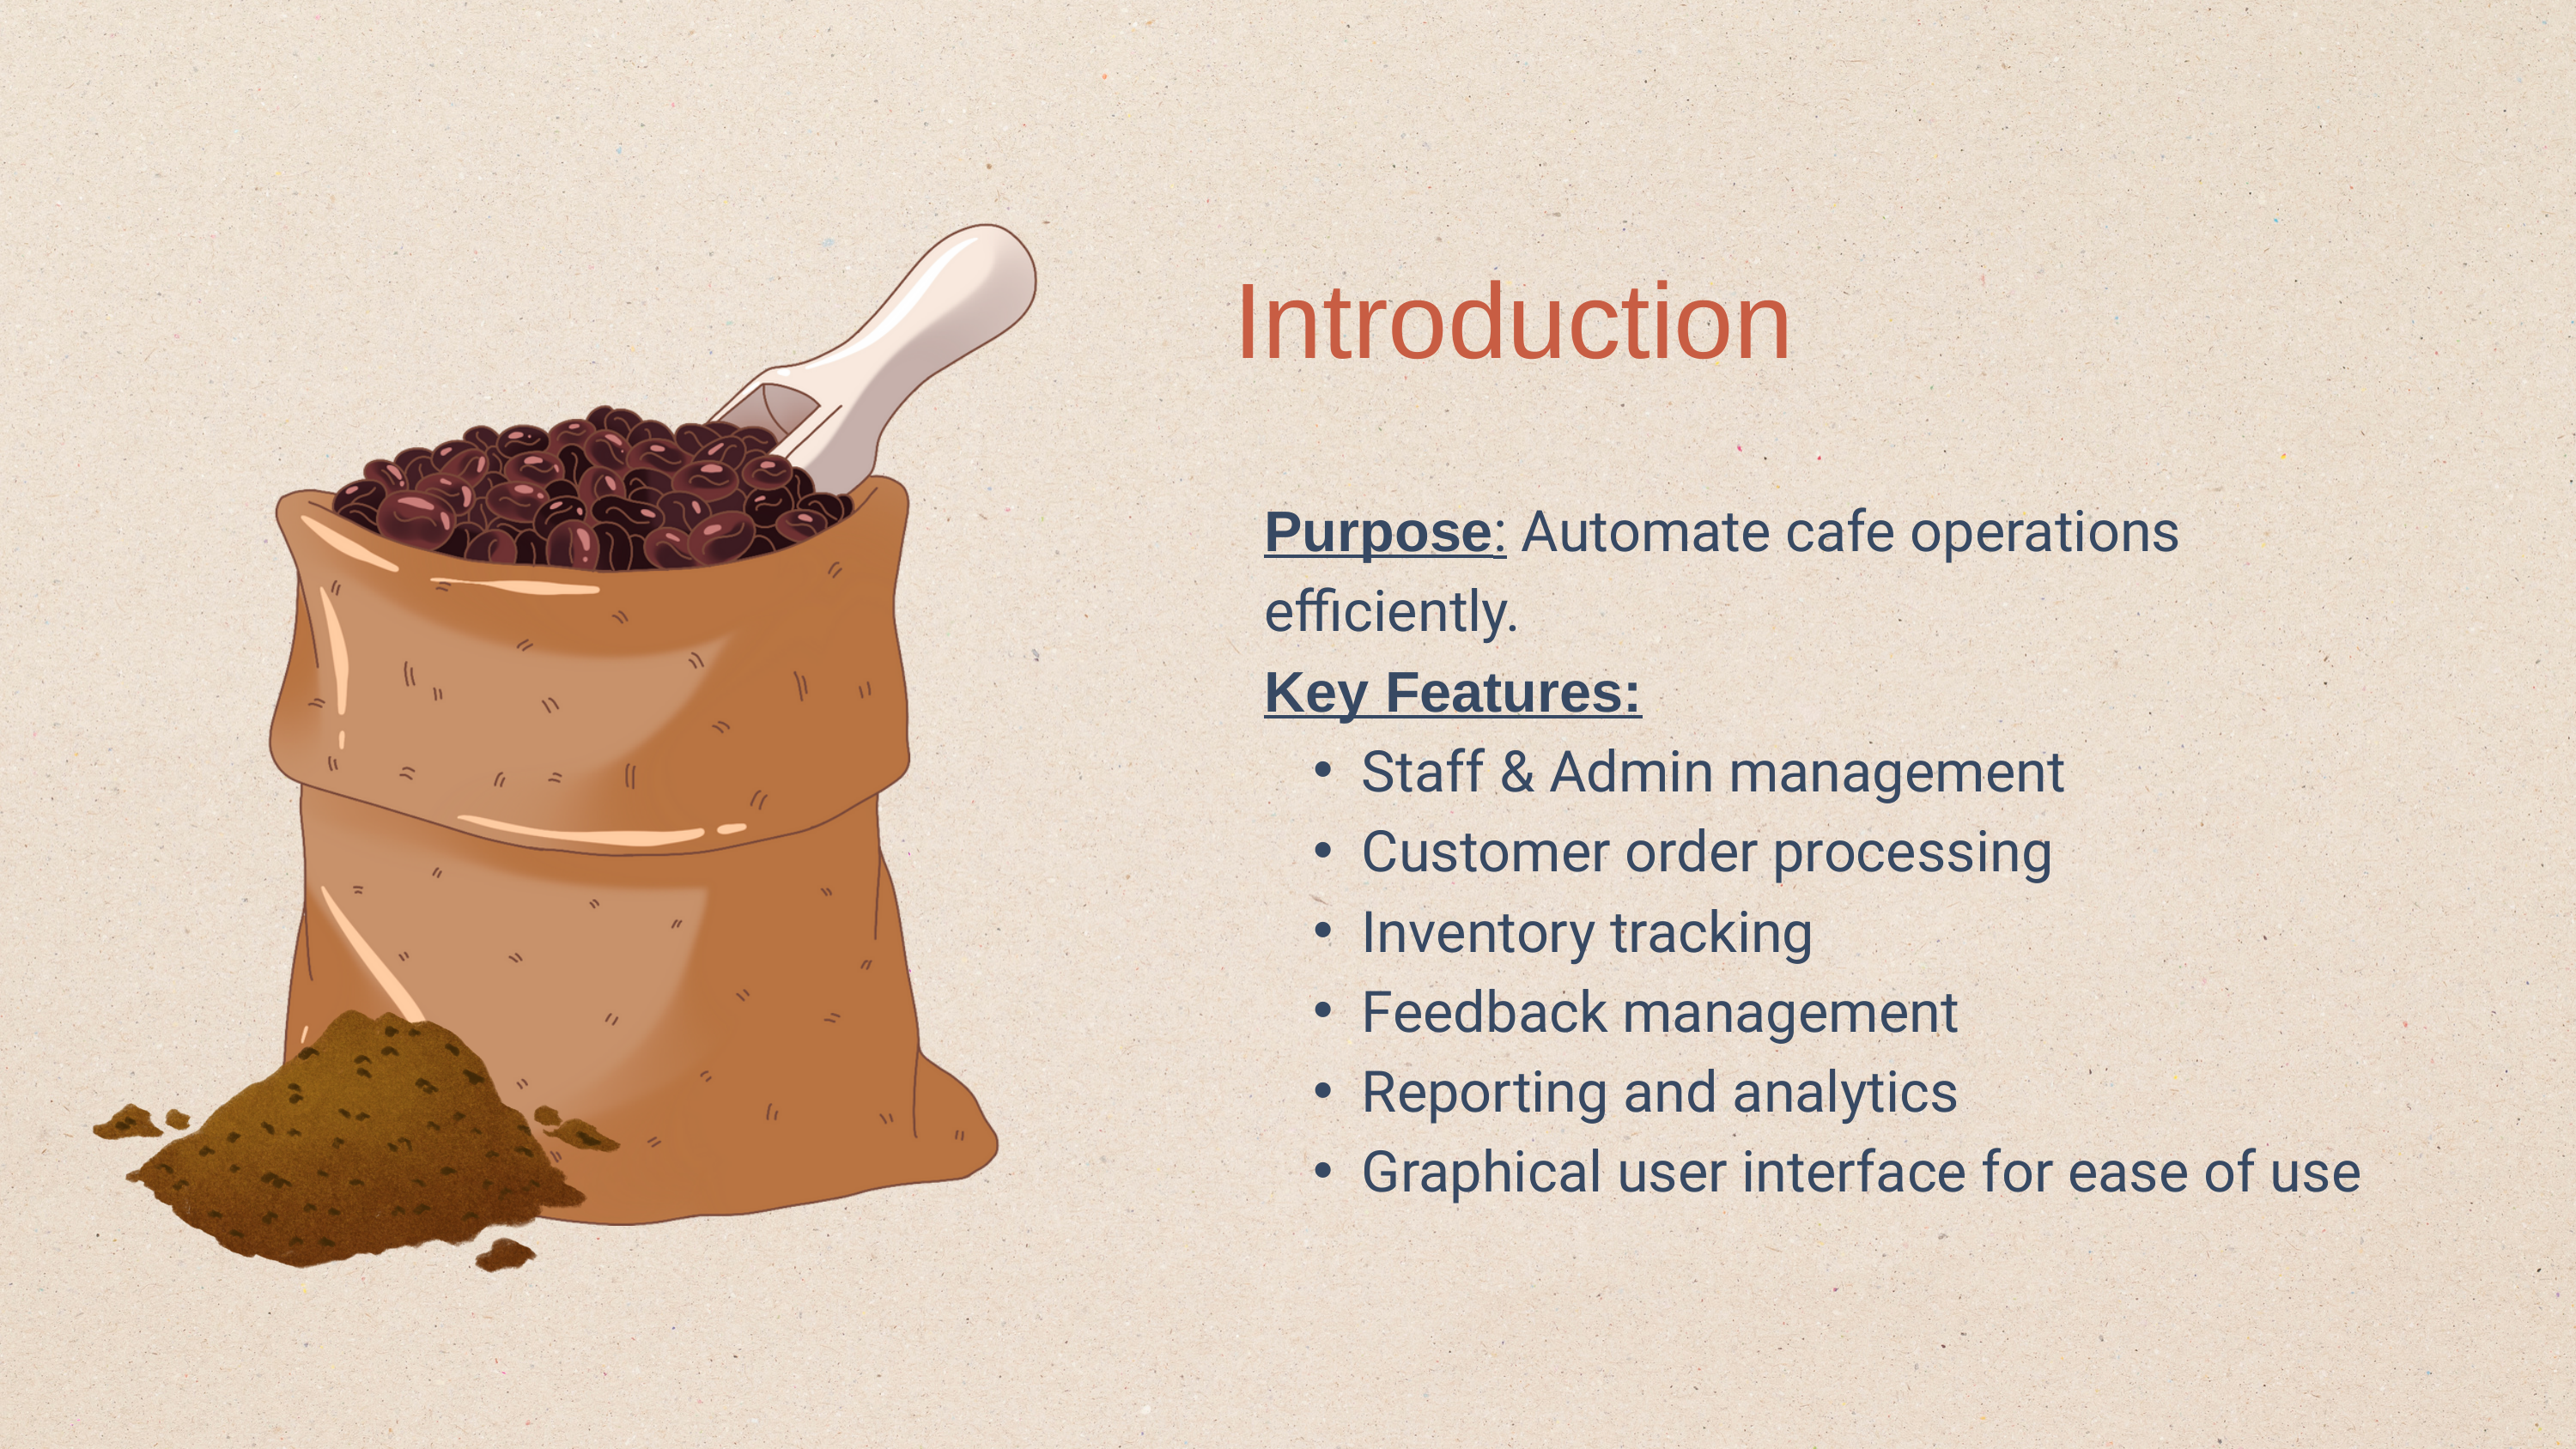

Introduction
Purpose: Automate cafe operations efficiently.
Key Features:
Staff & Admin management
Customer order processing
Inventory tracking
Feedback management
Reporting and analytics
Graphical user interface for ease of use